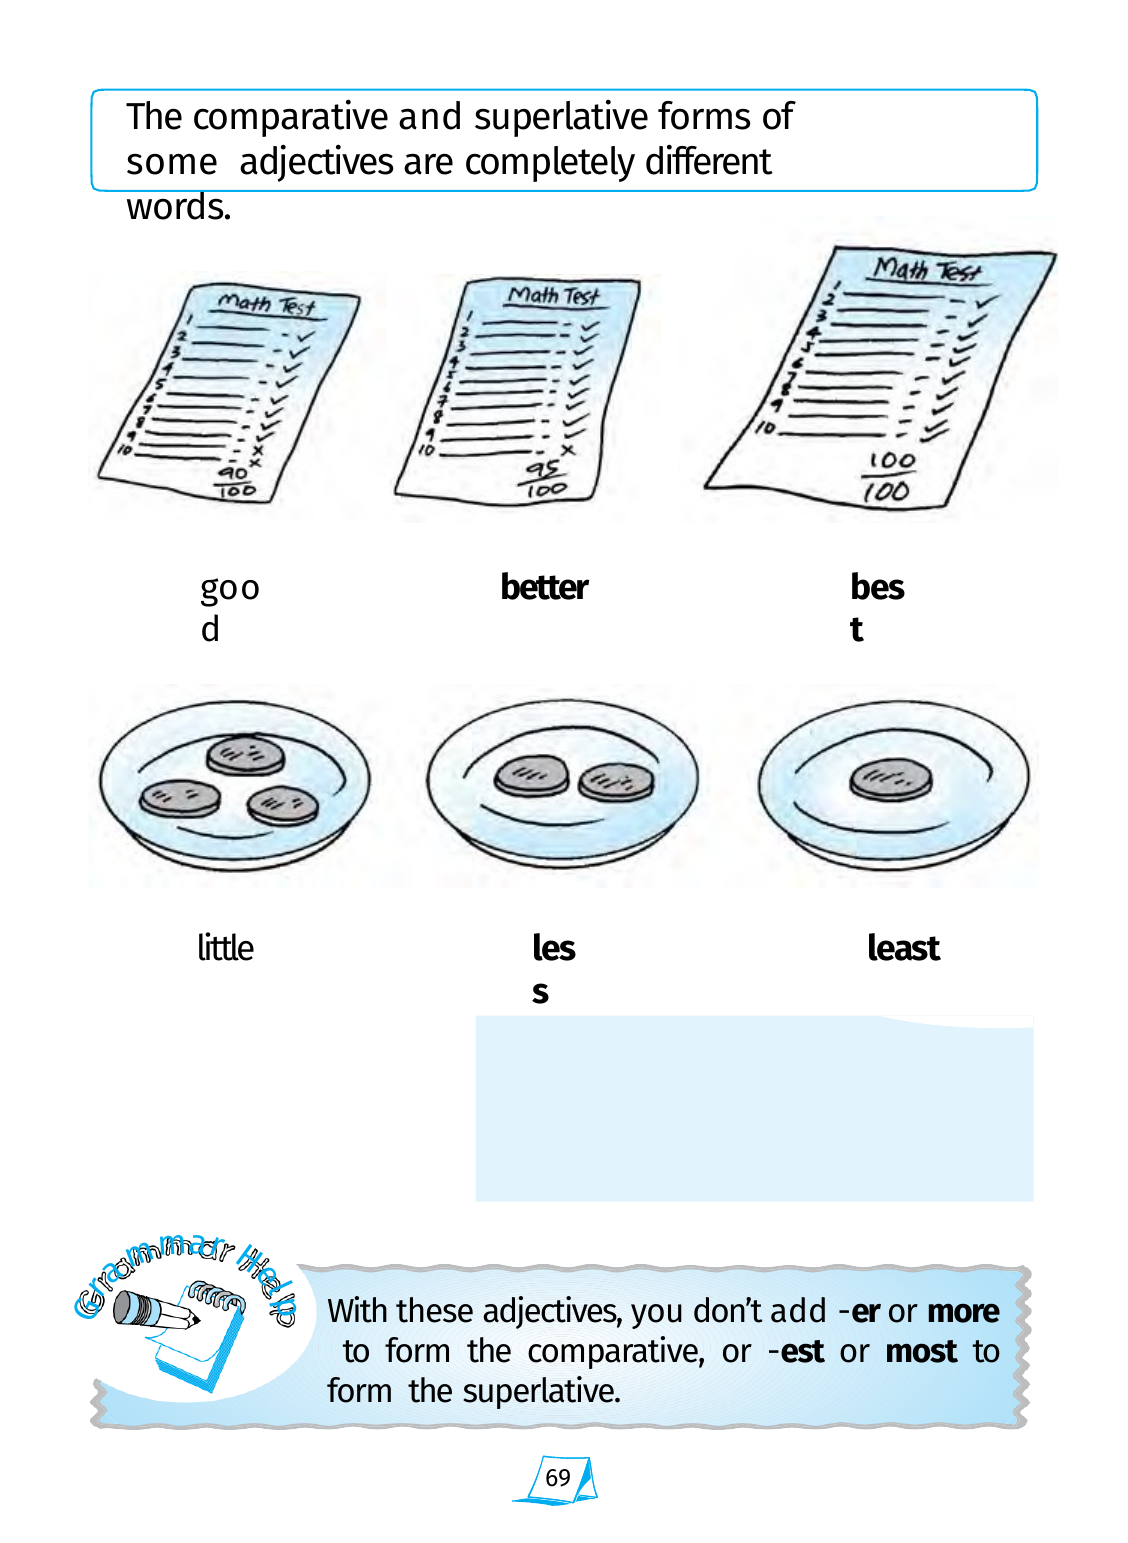

The comparative and superlative forms of some  adjectives are completely different words.

good
better
best

little
less
least

m
a
r
m
H
a
r
e
l
G
With these adjectives, you don’t add -er or more  to form the comparative, or -est or most to form  the superlative.
p
69